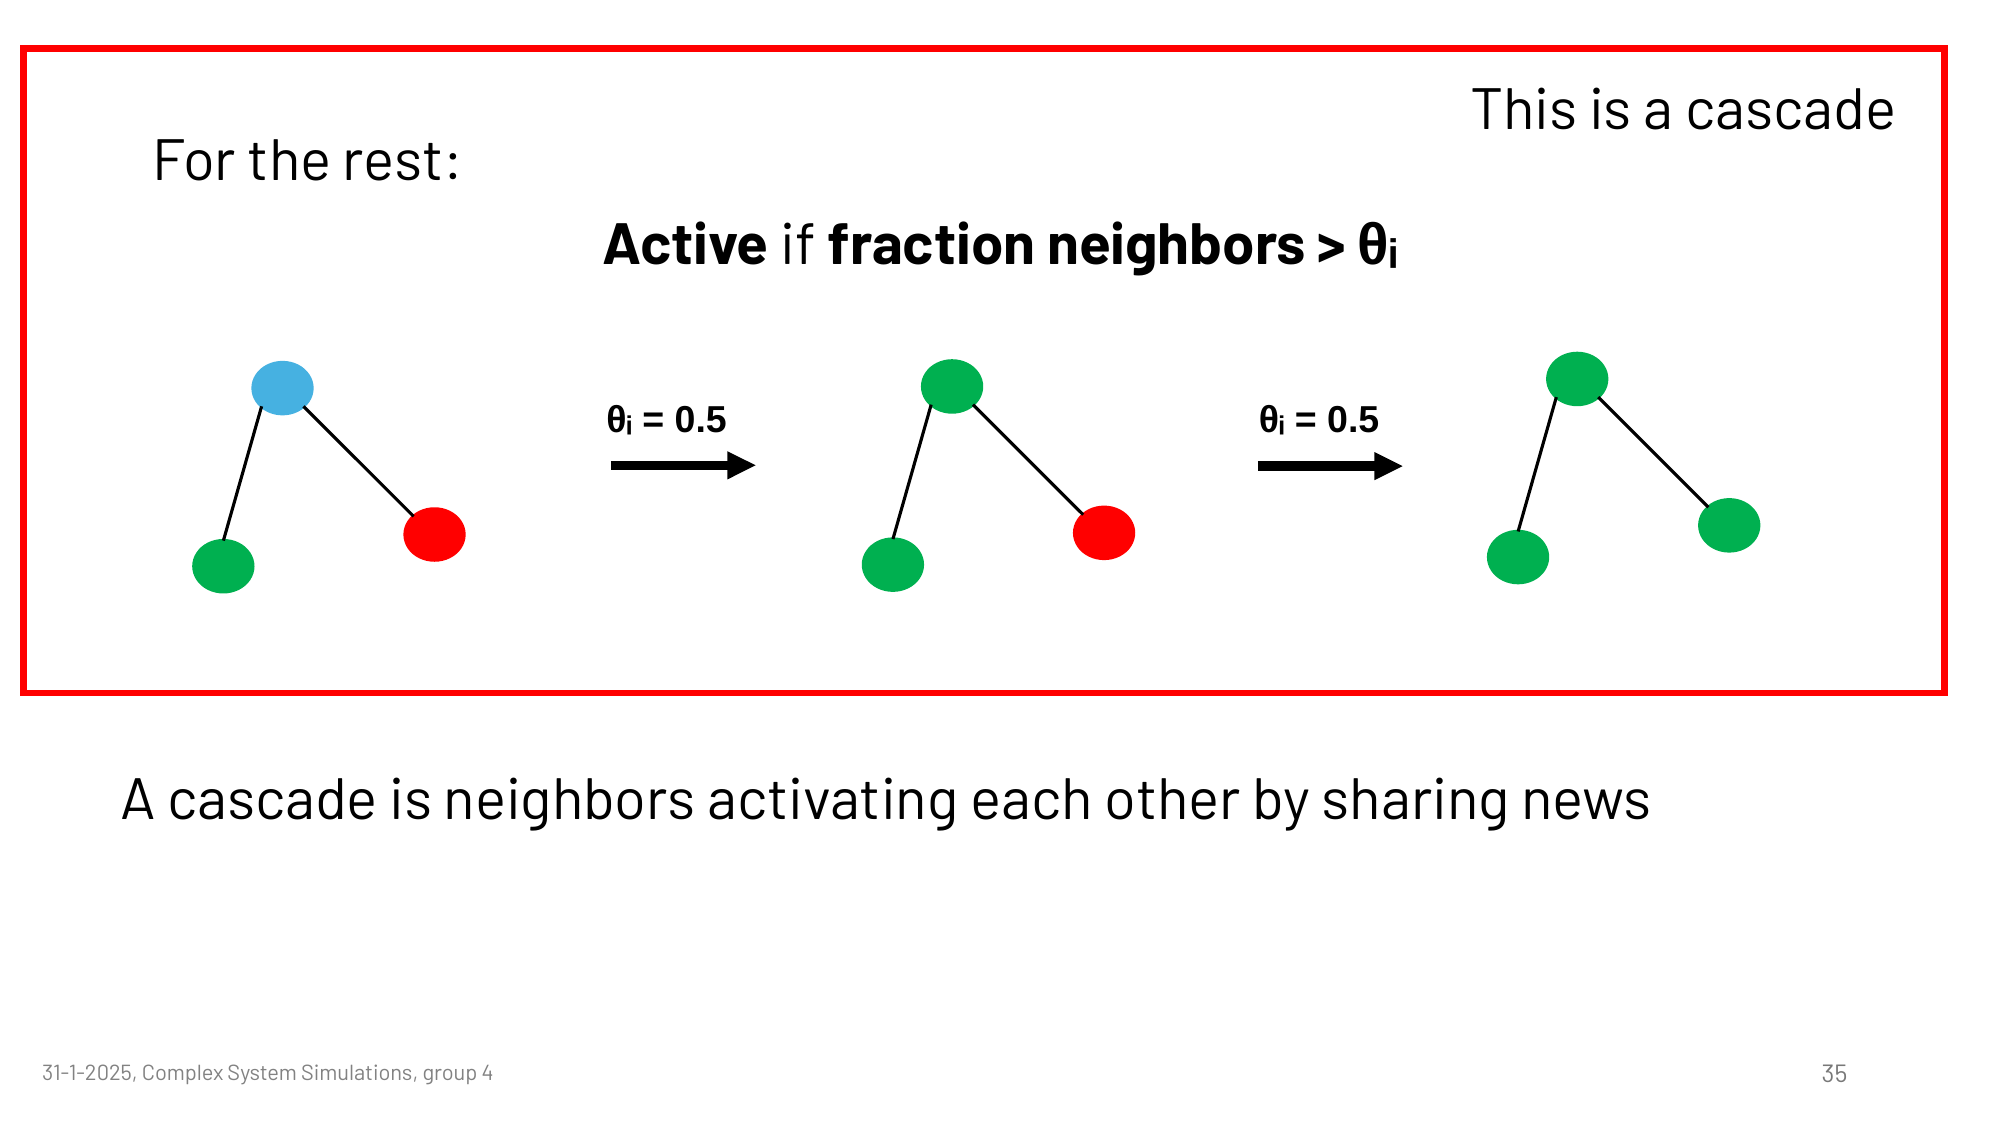

For samplers:
			Active if S > θᵢ

For the rest:
			Active if fraction neighbors > θᵢ

This is a cascade

 θᵢ = 0.5				        θᵢ = 0.5

A cascade is neighbors activating each other by sharing news
35
31-1-2025, Complex System Simulations, group 4